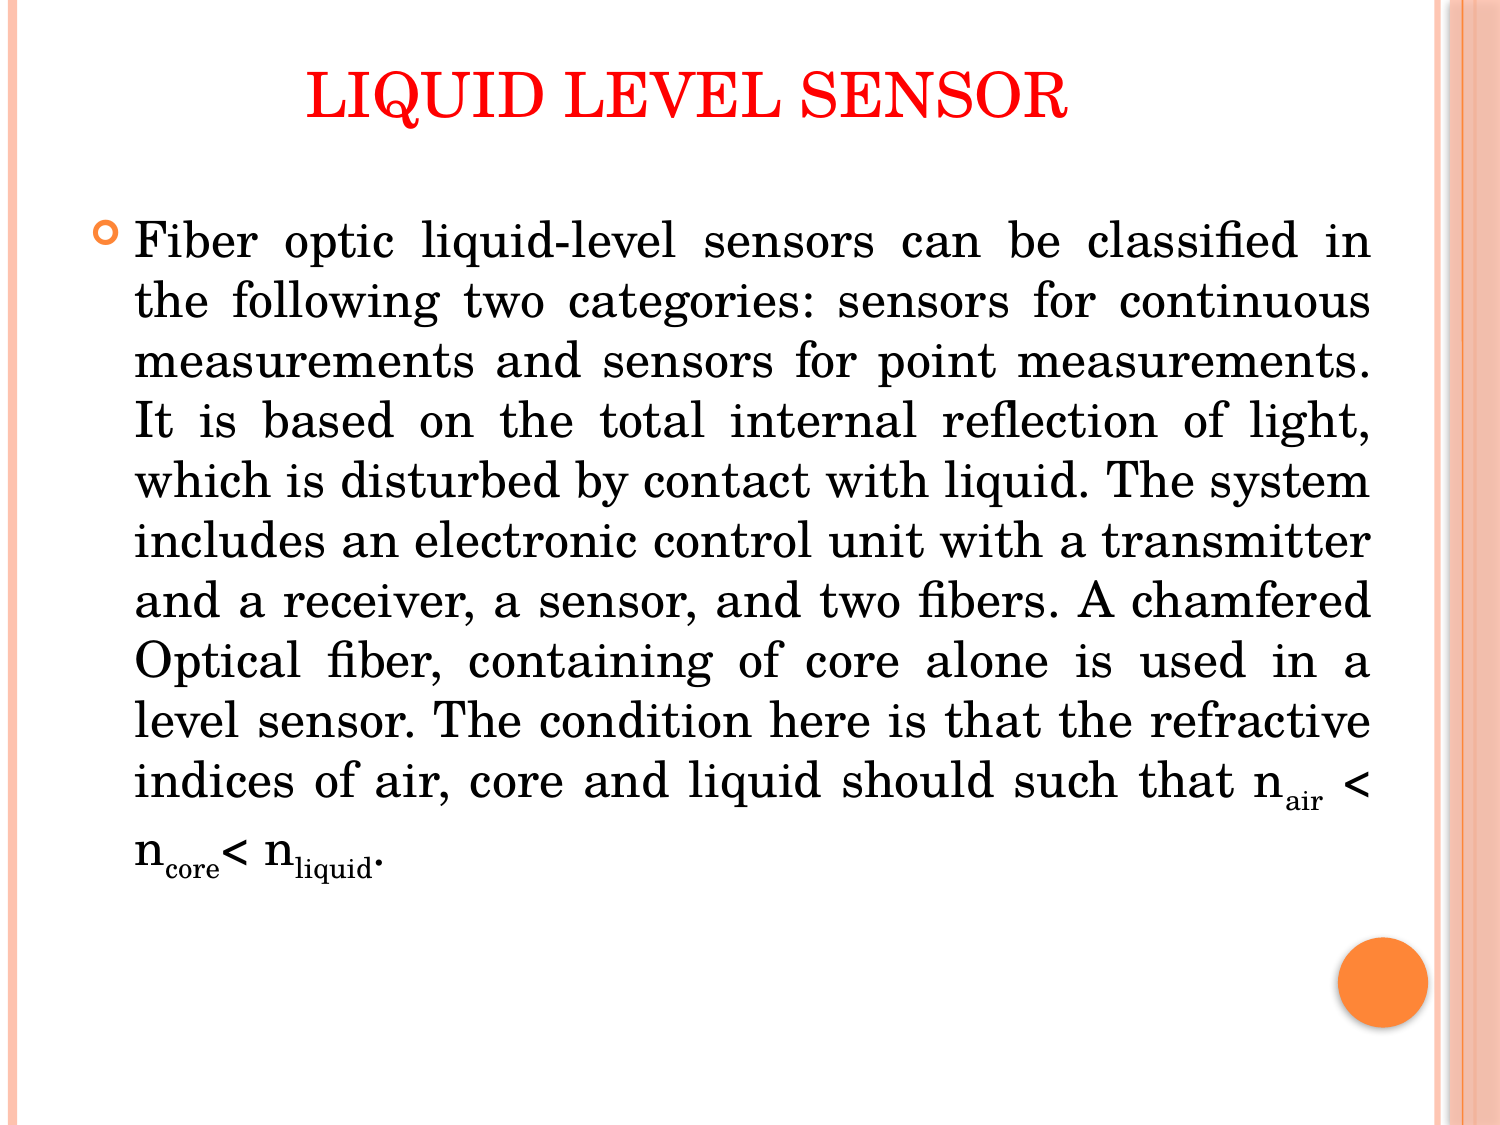

# Liquid Level Sensor
Fiber optic liquid-level sensors can be classified in the following two categories: sensors for continuous measurements and sensors for point measurements. It is based on the total internal reflection of light, which is disturbed by contact with liquid. The system includes an electronic control unit with a transmitter and a receiver, a sensor, and two fibers. A chamfered Optical fiber, containing of core alone is used in a level sensor. The condition here is that the refractive indices of air, core and liquid should such that nair < ncore< nliquid.